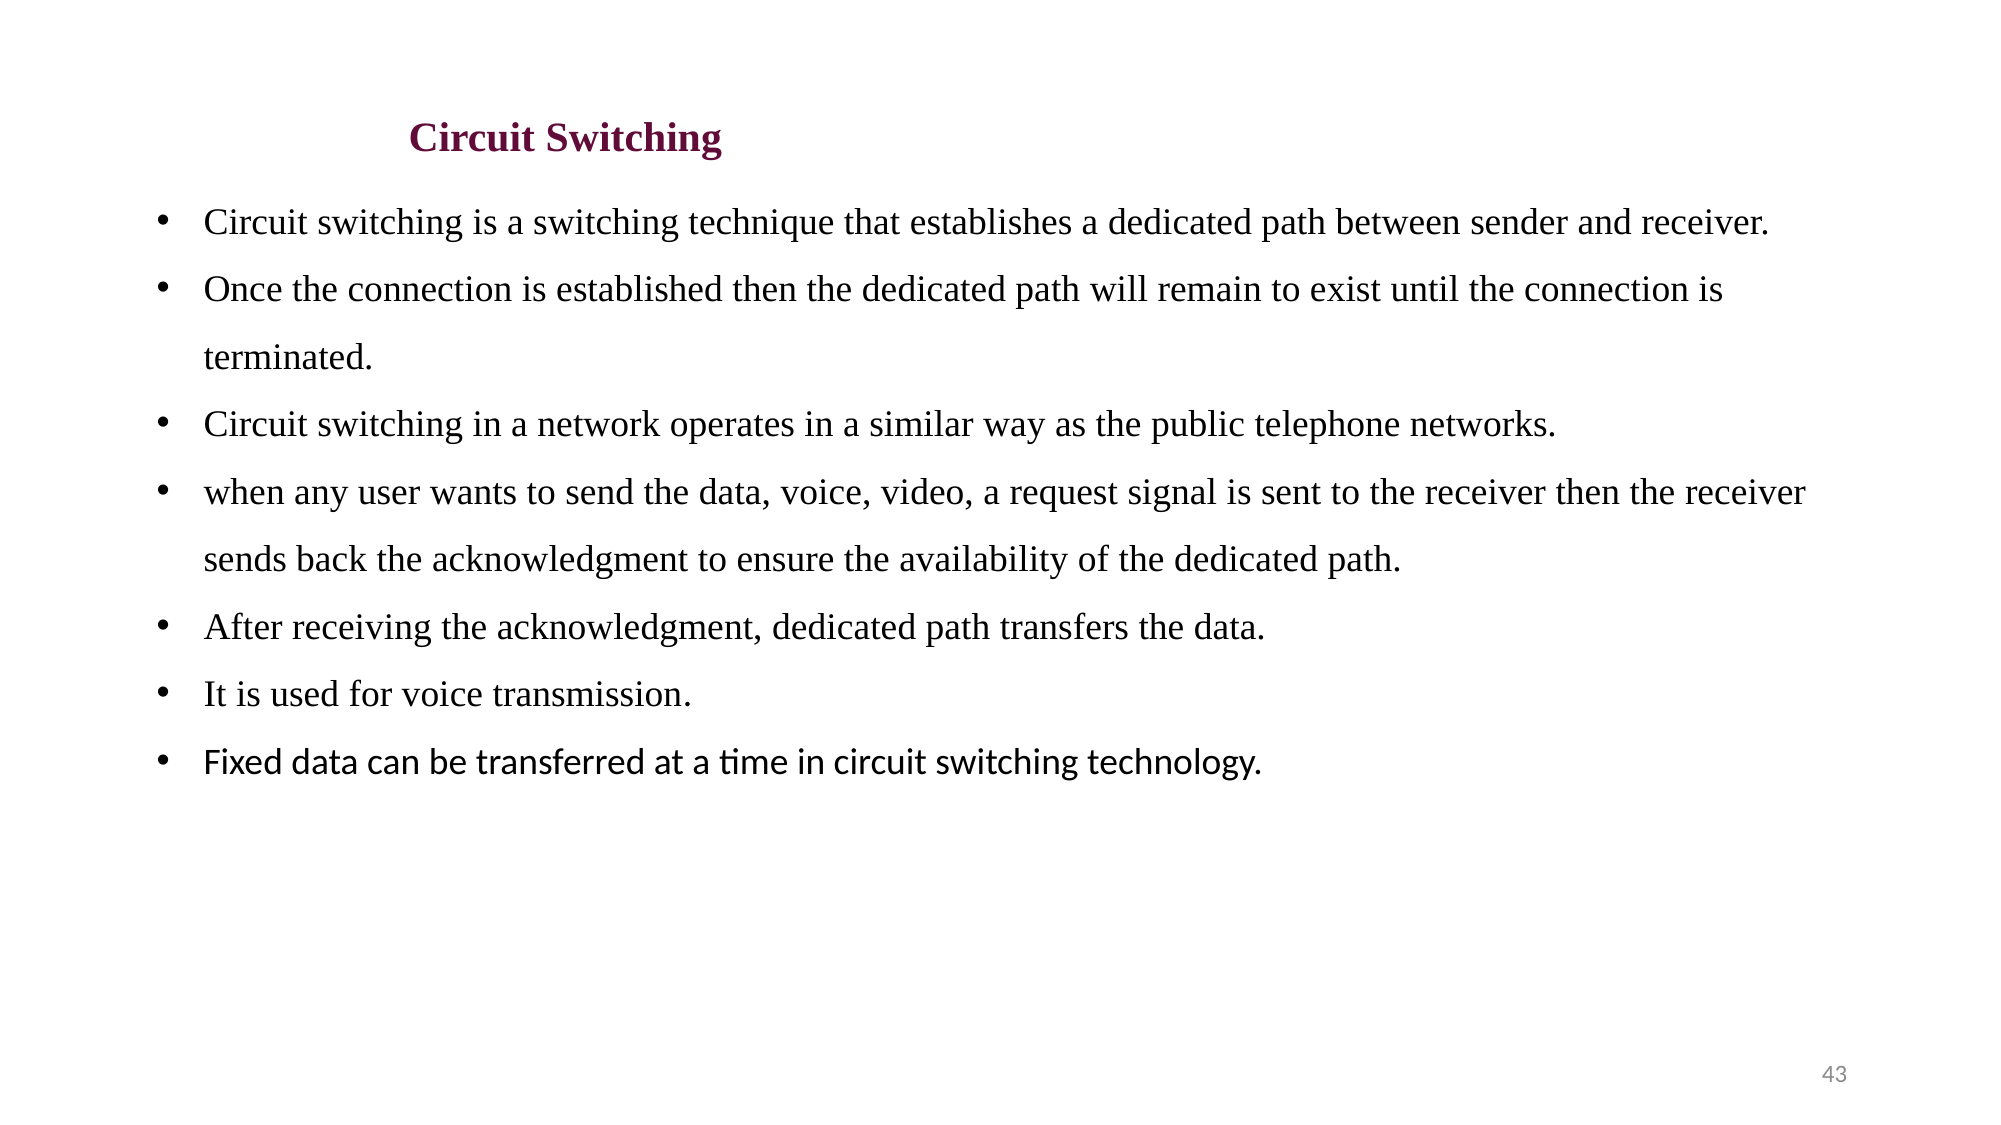

Circuit Switching
Circuit switching is a switching technique that establishes a dedicated path between sender and receiver.
Once the connection is established then the dedicated path will remain to exist until the connection is terminated.
Circuit switching in a network operates in a similar way as the public telephone networks.
when any user wants to send the data, voice, video, a request signal is sent to the receiver then the receiver sends back the acknowledgment to ensure the availability of the dedicated path.
After receiving the acknowledgment, dedicated path transfers the data.
It is used for voice transmission.
Fixed data can be transferred at a time in circuit switching technology.
43